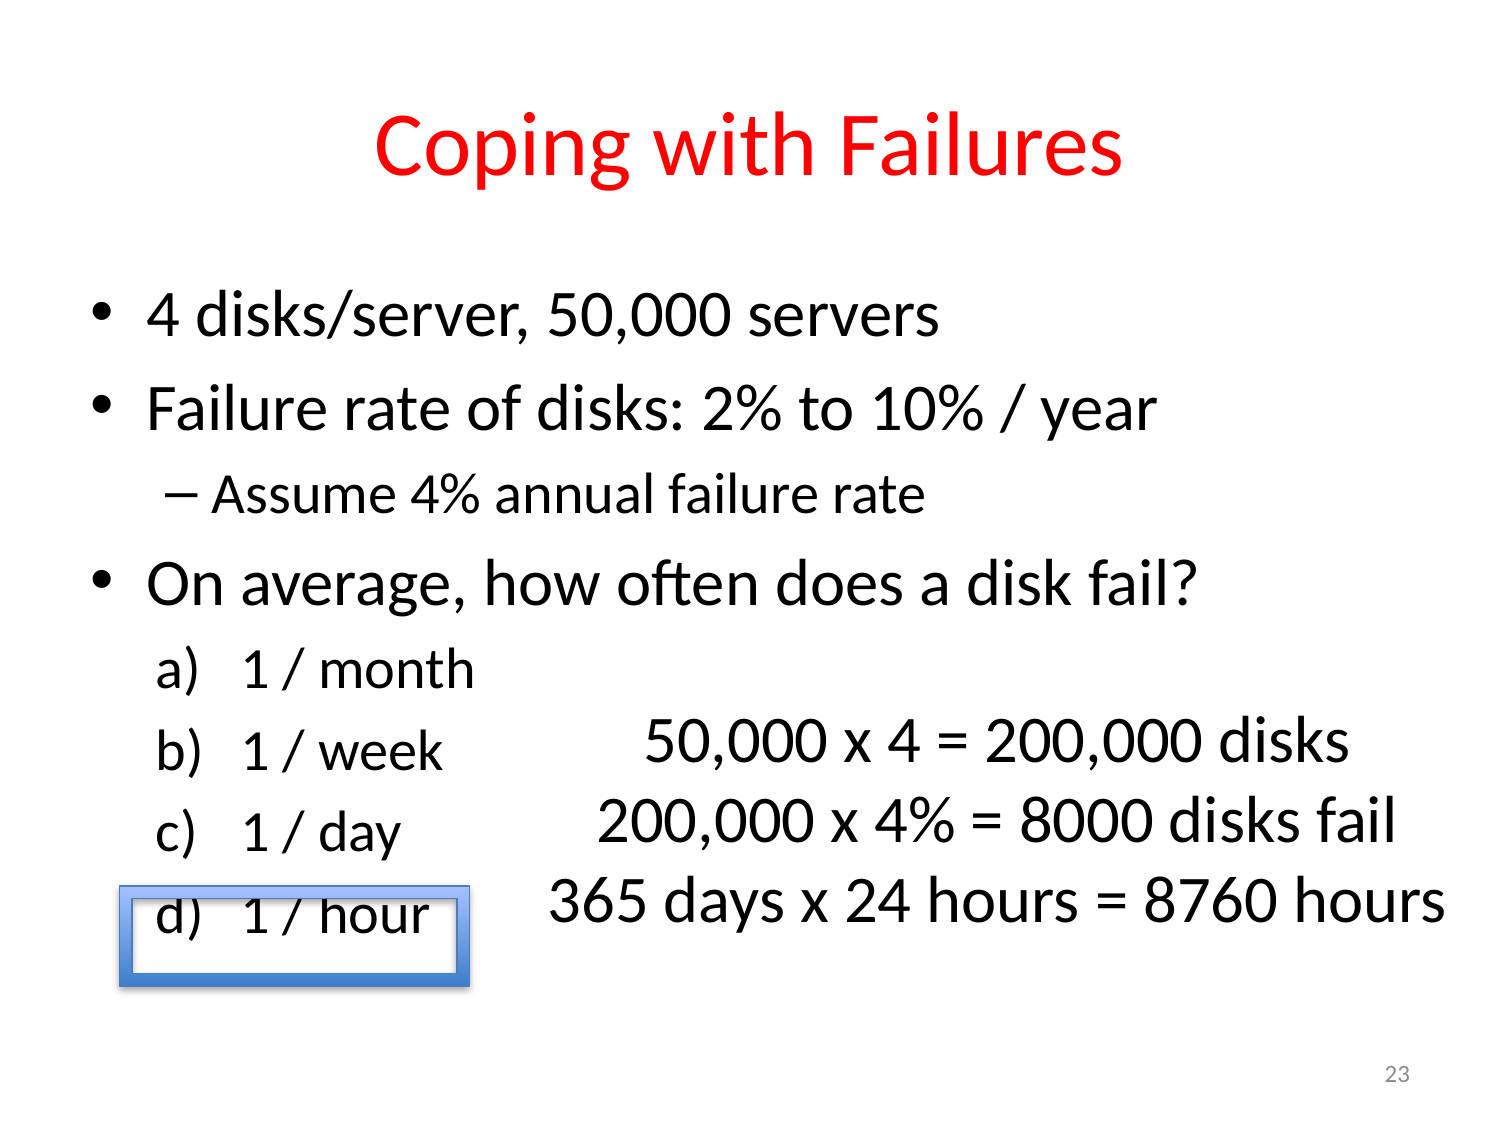

# Coping with Failures
4 disks/server, 50,000 servers
Failure rate of disks: 2% to 10% / year
Assume 4% annual failure rate
On average, how often does a disk fail?
1 / month
1 / week
1 / day
1 / hour

50,000 x 4 = 200,000 disks
200,000 x 4% = 8000 disks fail
365 days x 24 hours = 8760 hours

23